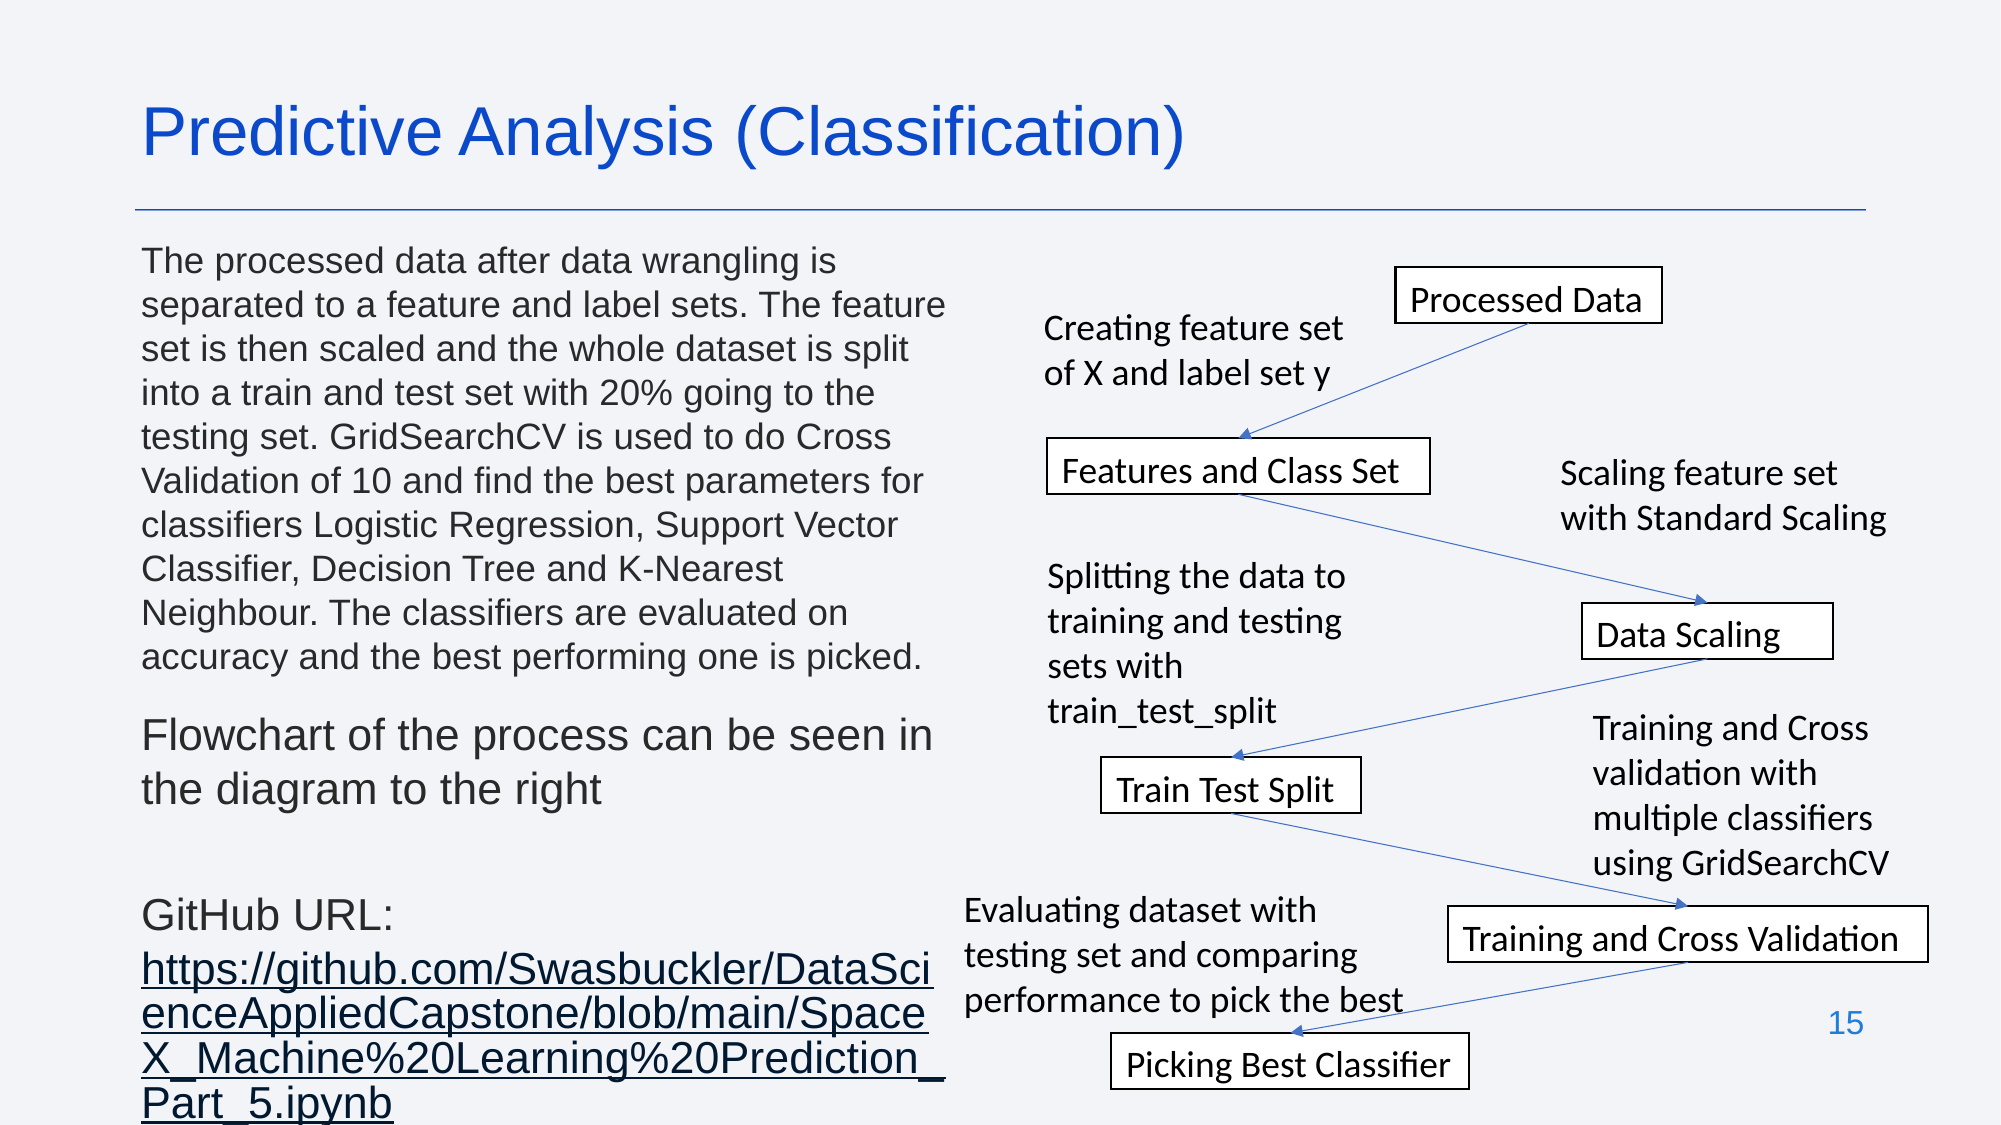

Predictive Analysis (Classification)
The processed data after data wrangling is separated to a feature and label sets. The feature set is then scaled and the whole dataset is split into a train and test set with 20% going to the testing set. GridSearchCV is used to do Cross Validation of 10 and find the best parameters for classifiers Logistic Regression, Support Vector Classifier, Decision Tree and K-Nearest Neighbour. The classifiers are evaluated on accuracy and the best performing one is picked.
Flowchart of the process can be seen in the diagram to the right

GitHub URL: https://github.com/Swasbuckler/DataScienceAppliedCapstone/blob/main/SpaceX_Machine%20Learning%20Prediction_Part_5.ipynb

Processed Data
Creating feature set of X and label set y
Features and Class Set
Scaling feature set with Standard Scaling
Splitting the data to training and testing sets with train_test_split
Data Scaling
Training and Cross validation with multiple classifiers using GridSearchCV
Train Test Split
Evaluating dataset with testing set and comparing performance to pick the best
Training and Cross Validation
15
Picking Best Classifier